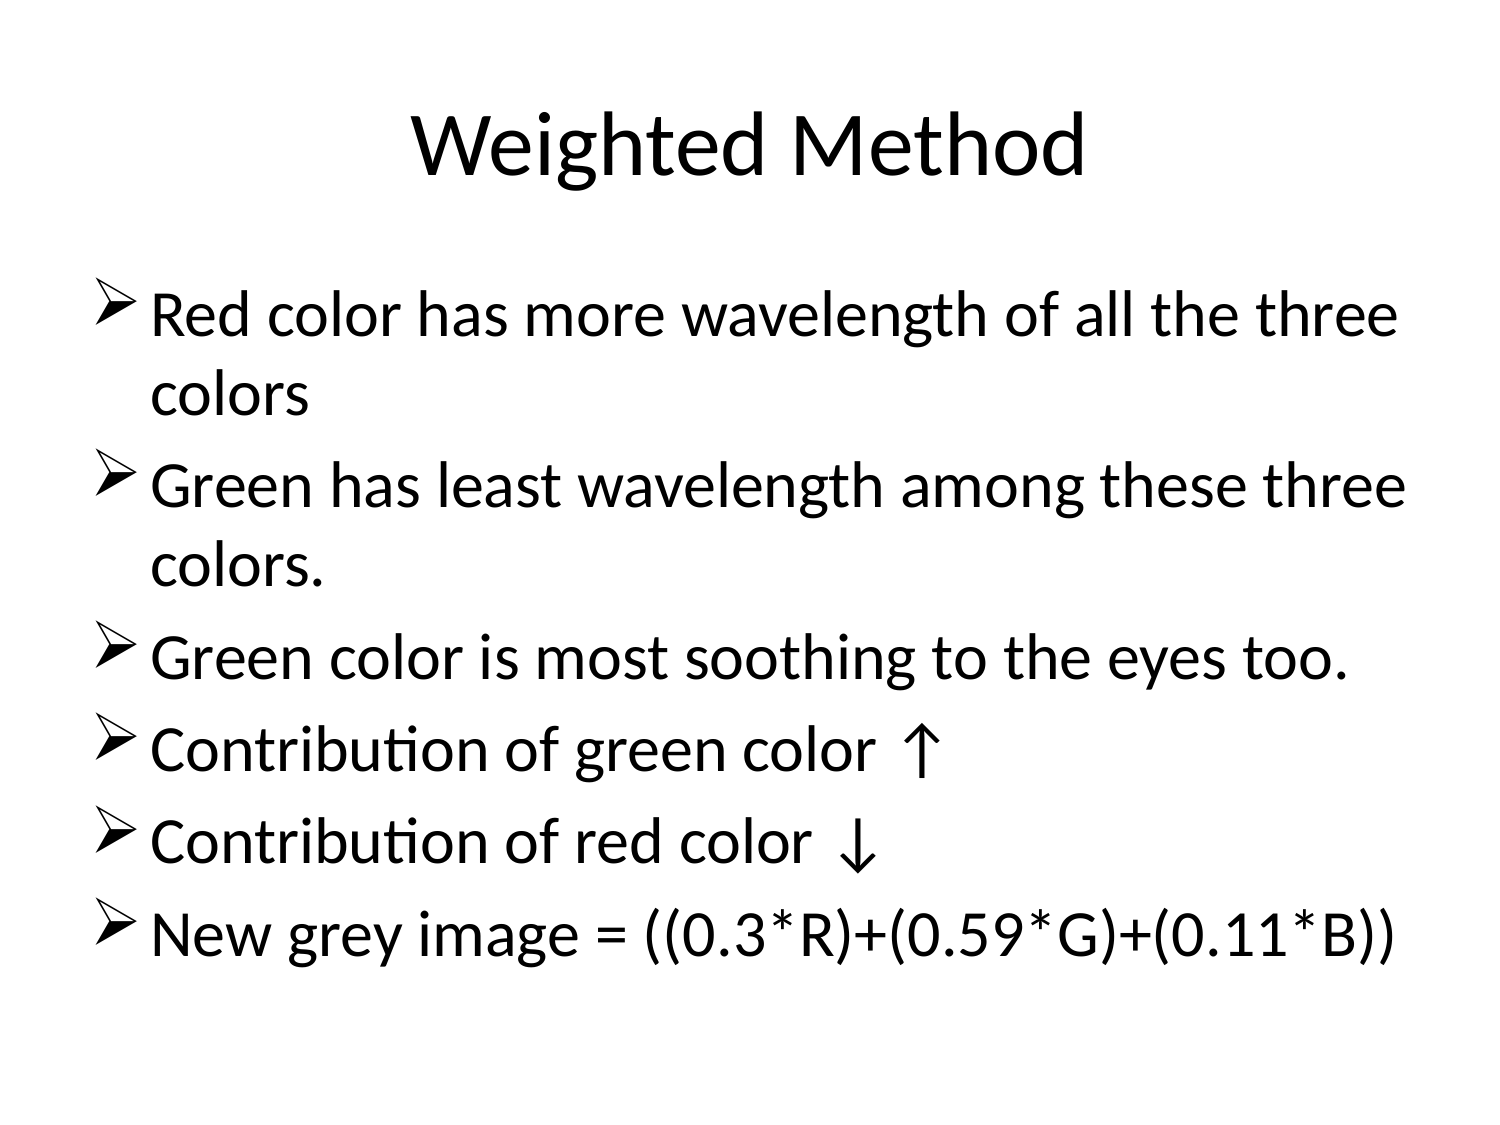

# Weighted Method
Red color has more wavelength of all the three colors
Green has least wavelength among these three colors.
Green color is most soothing to the eyes too.
Contribution of green color ↑
Contribution of red color ↓
New grey image = ((0.3*R)+(0.59*G)+(0.11*B))